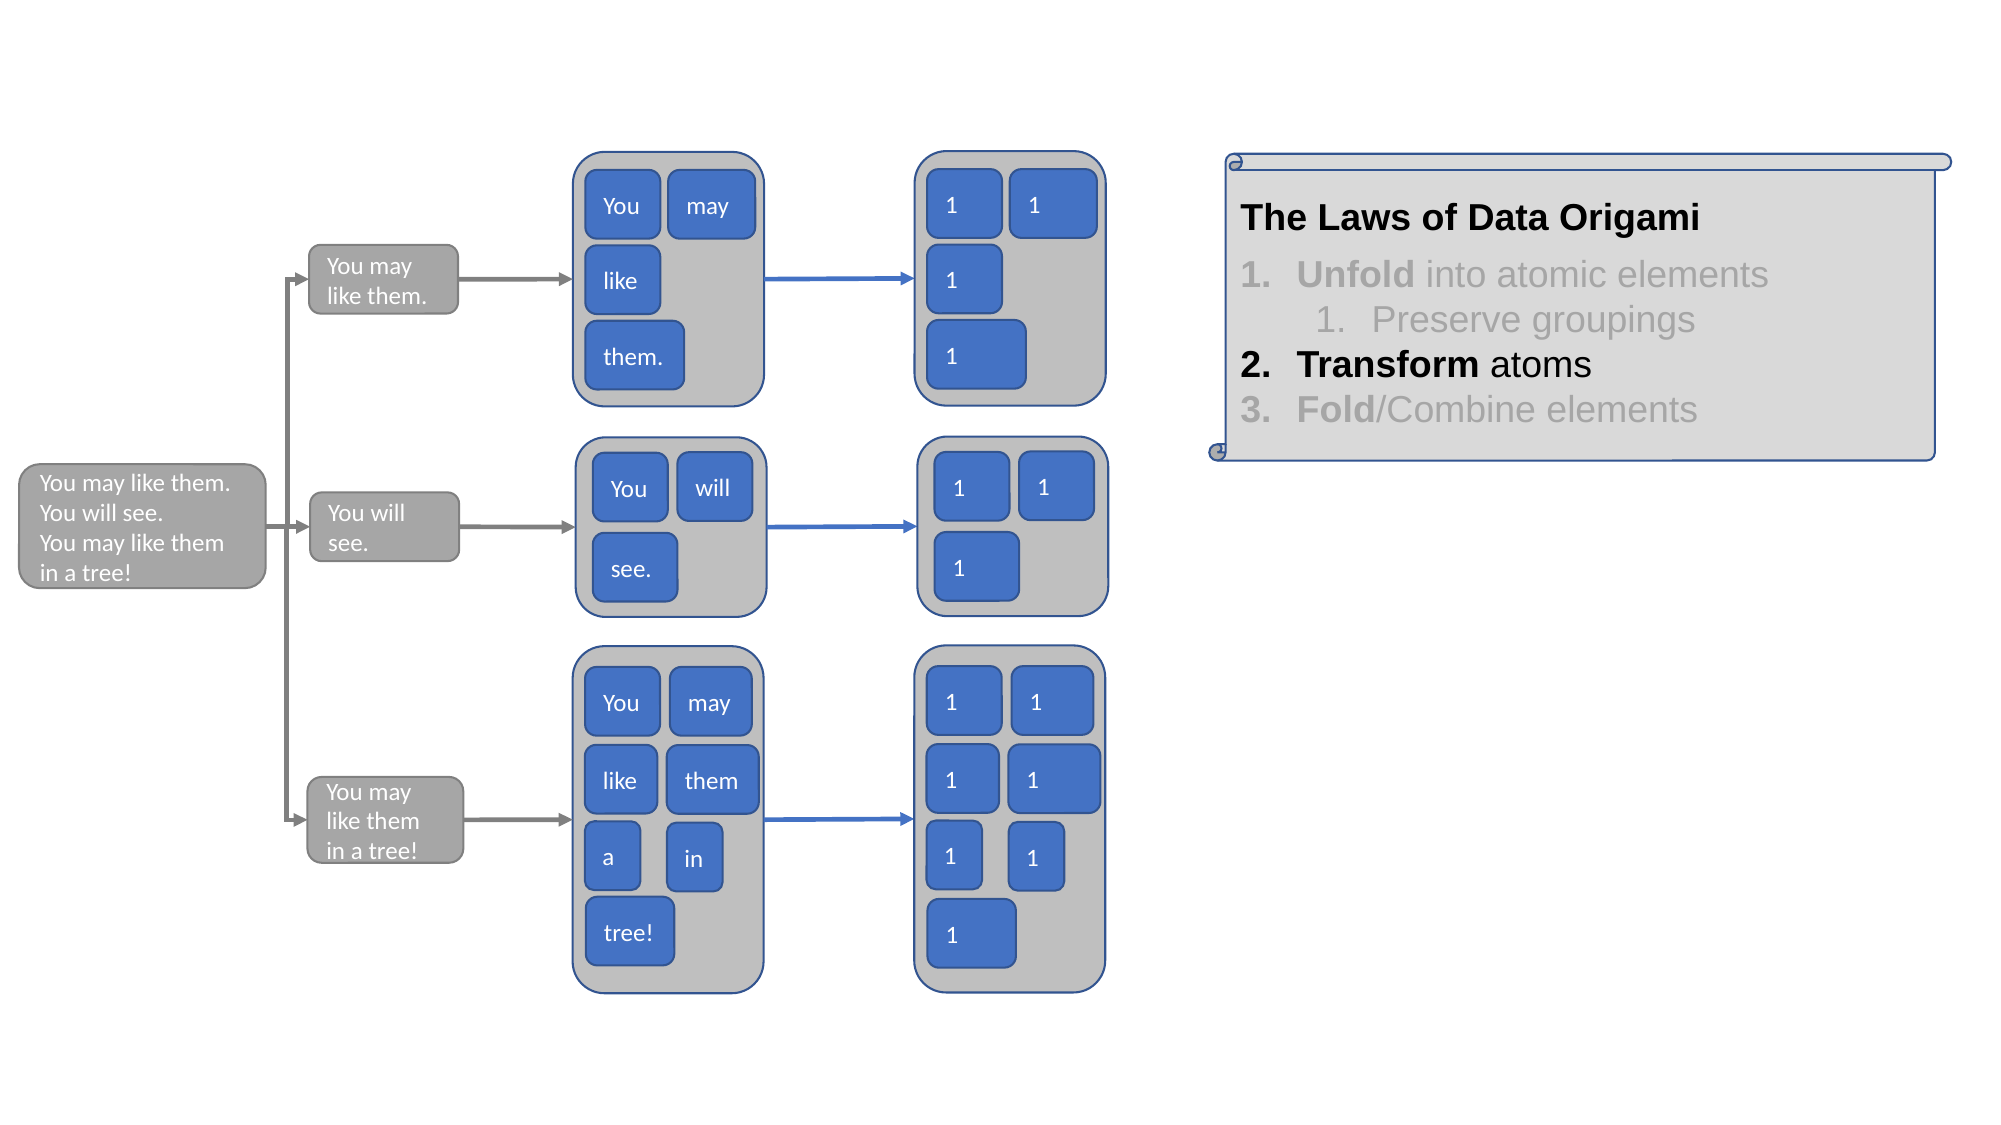

The Laws of Data Origami
Unfold into atomic elements
Preserve groupings
Transform atoms
Fold/Combine elements
1
1
You
may
1
You may like them.
like
1
them.

1
1
will
You
You may like them.
You will see.
You may like them in a tree!
You will see.
1
see.

1
1
You
may
1
1
like
them
You may like them in a tree!
1
a
1
in
tree!
1